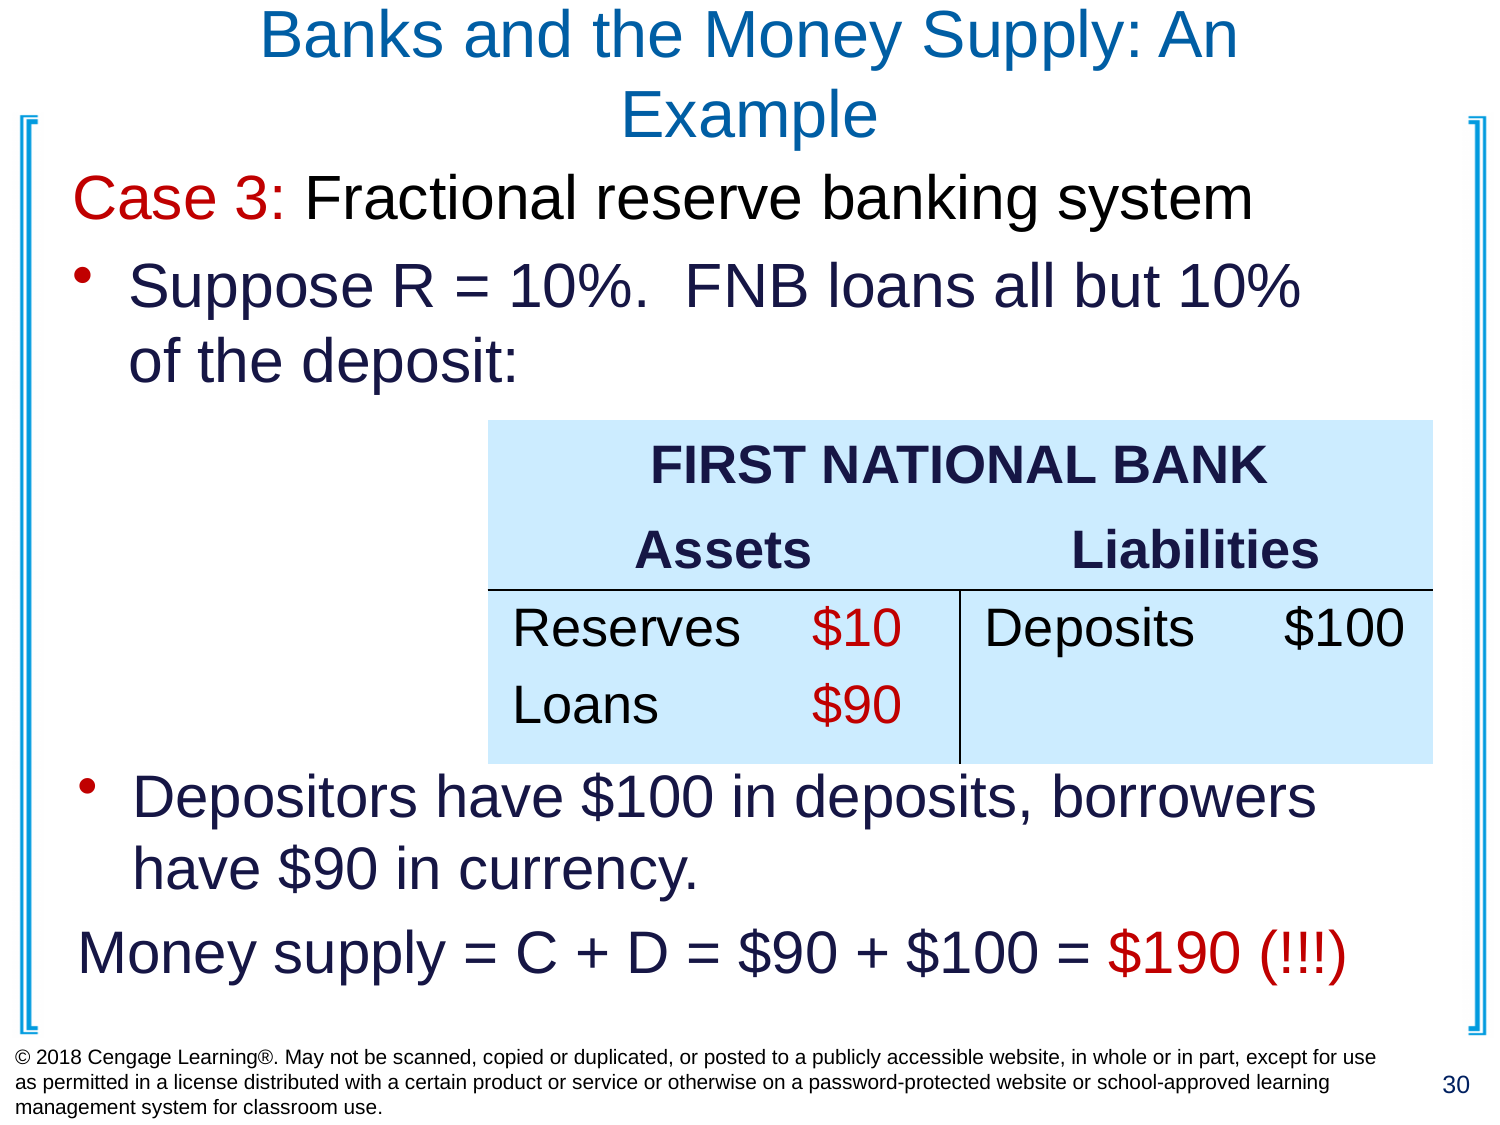

# Banks and the Money Supply: An Example
Case 3: Fractional reserve banking system
Suppose R = 10%.  FNB loans all but 10%
of the deposit:

| FIRST NATIONAL BANK |  |
| --- | --- |
| Assets | Liabilities |
| Reserves $100 Loans $ 0 | Deposits $100 |
| FIRST NATIONAL BANK |  |
| --- | --- |
| Assets | Liabilities |
| Reserves $10 Loans $90 | Deposits $100 |
Depositors have $100 in deposits, borrowers have $90 in currency.
Money supply = C + D = $90 + $100 = $190 (!!!)
© 2018 Cengage Learning®. May not be scanned, copied or duplicated, or posted to a publicly accessible website, in whole or in part, except for use as permitted in a license distributed with a certain product or service or otherwise on a password-protected website or school-approved learning management system for classroom use.
30